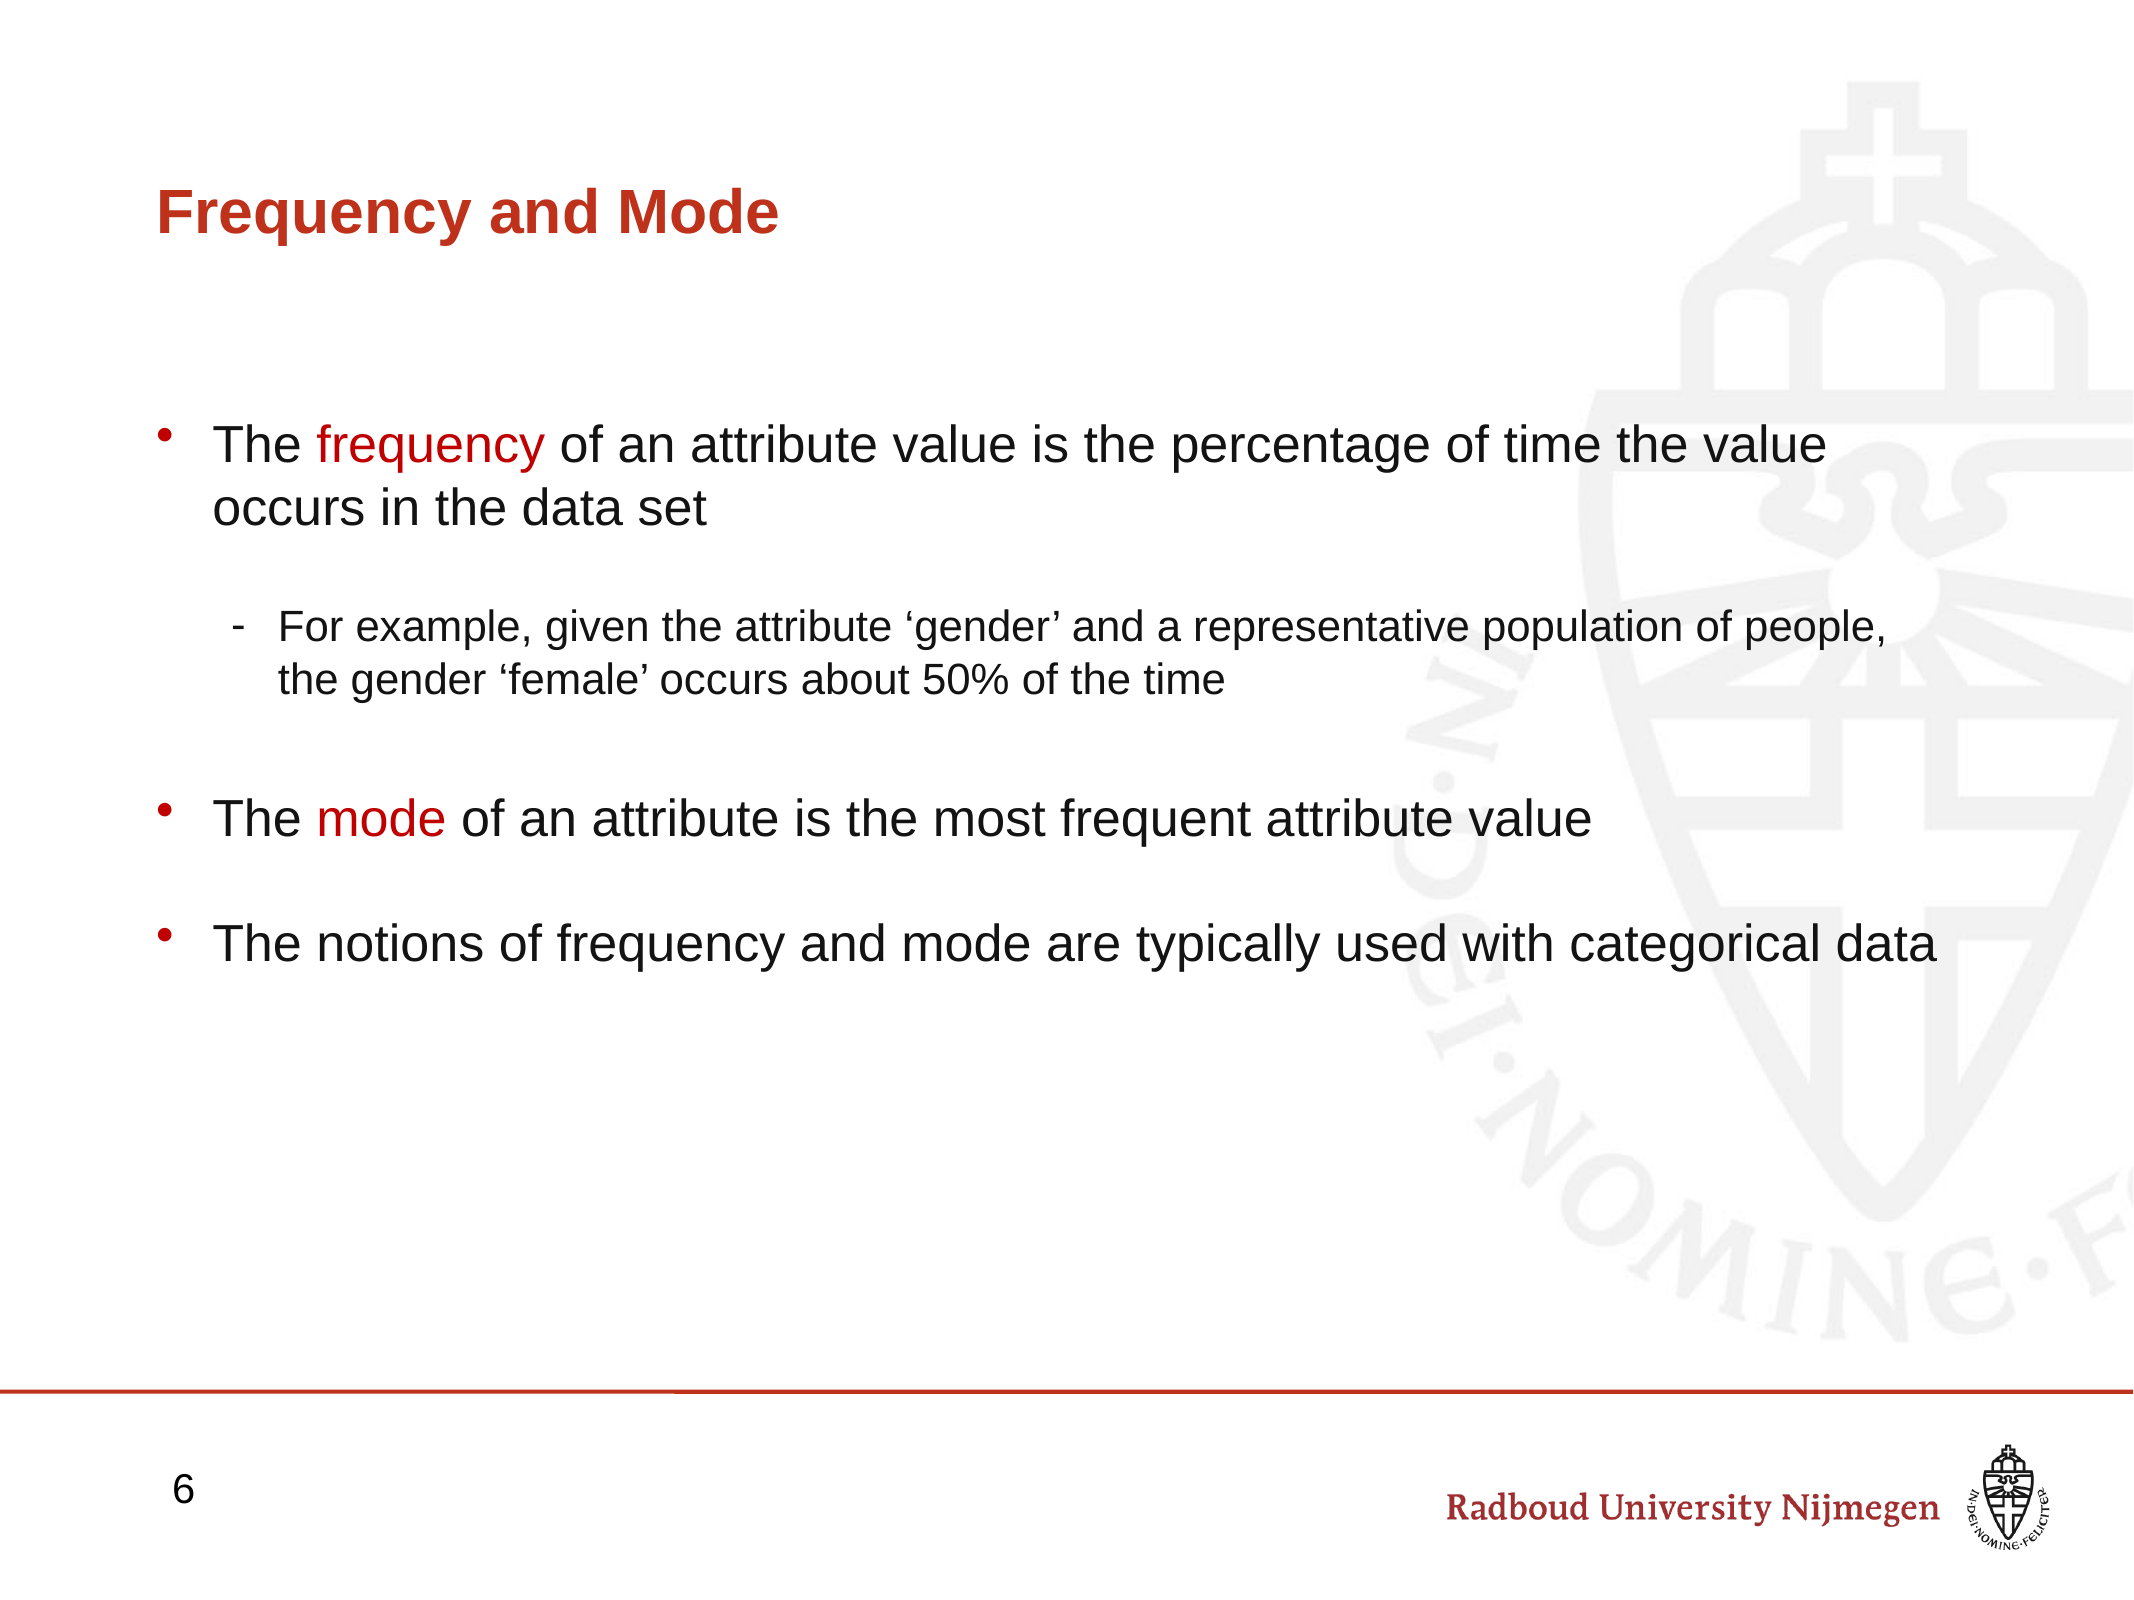

# Frequency and Mode

The frequency of an attribute value is the percentage of time the value occurs in the data set

For example, given the attribute ‘gender’ and a representative population of people, the gender ‘female’ occurs about 50% of the time

The mode of an attribute is the most frequent attribute value

The notions of frequency and mode are typically used with categorical data
6